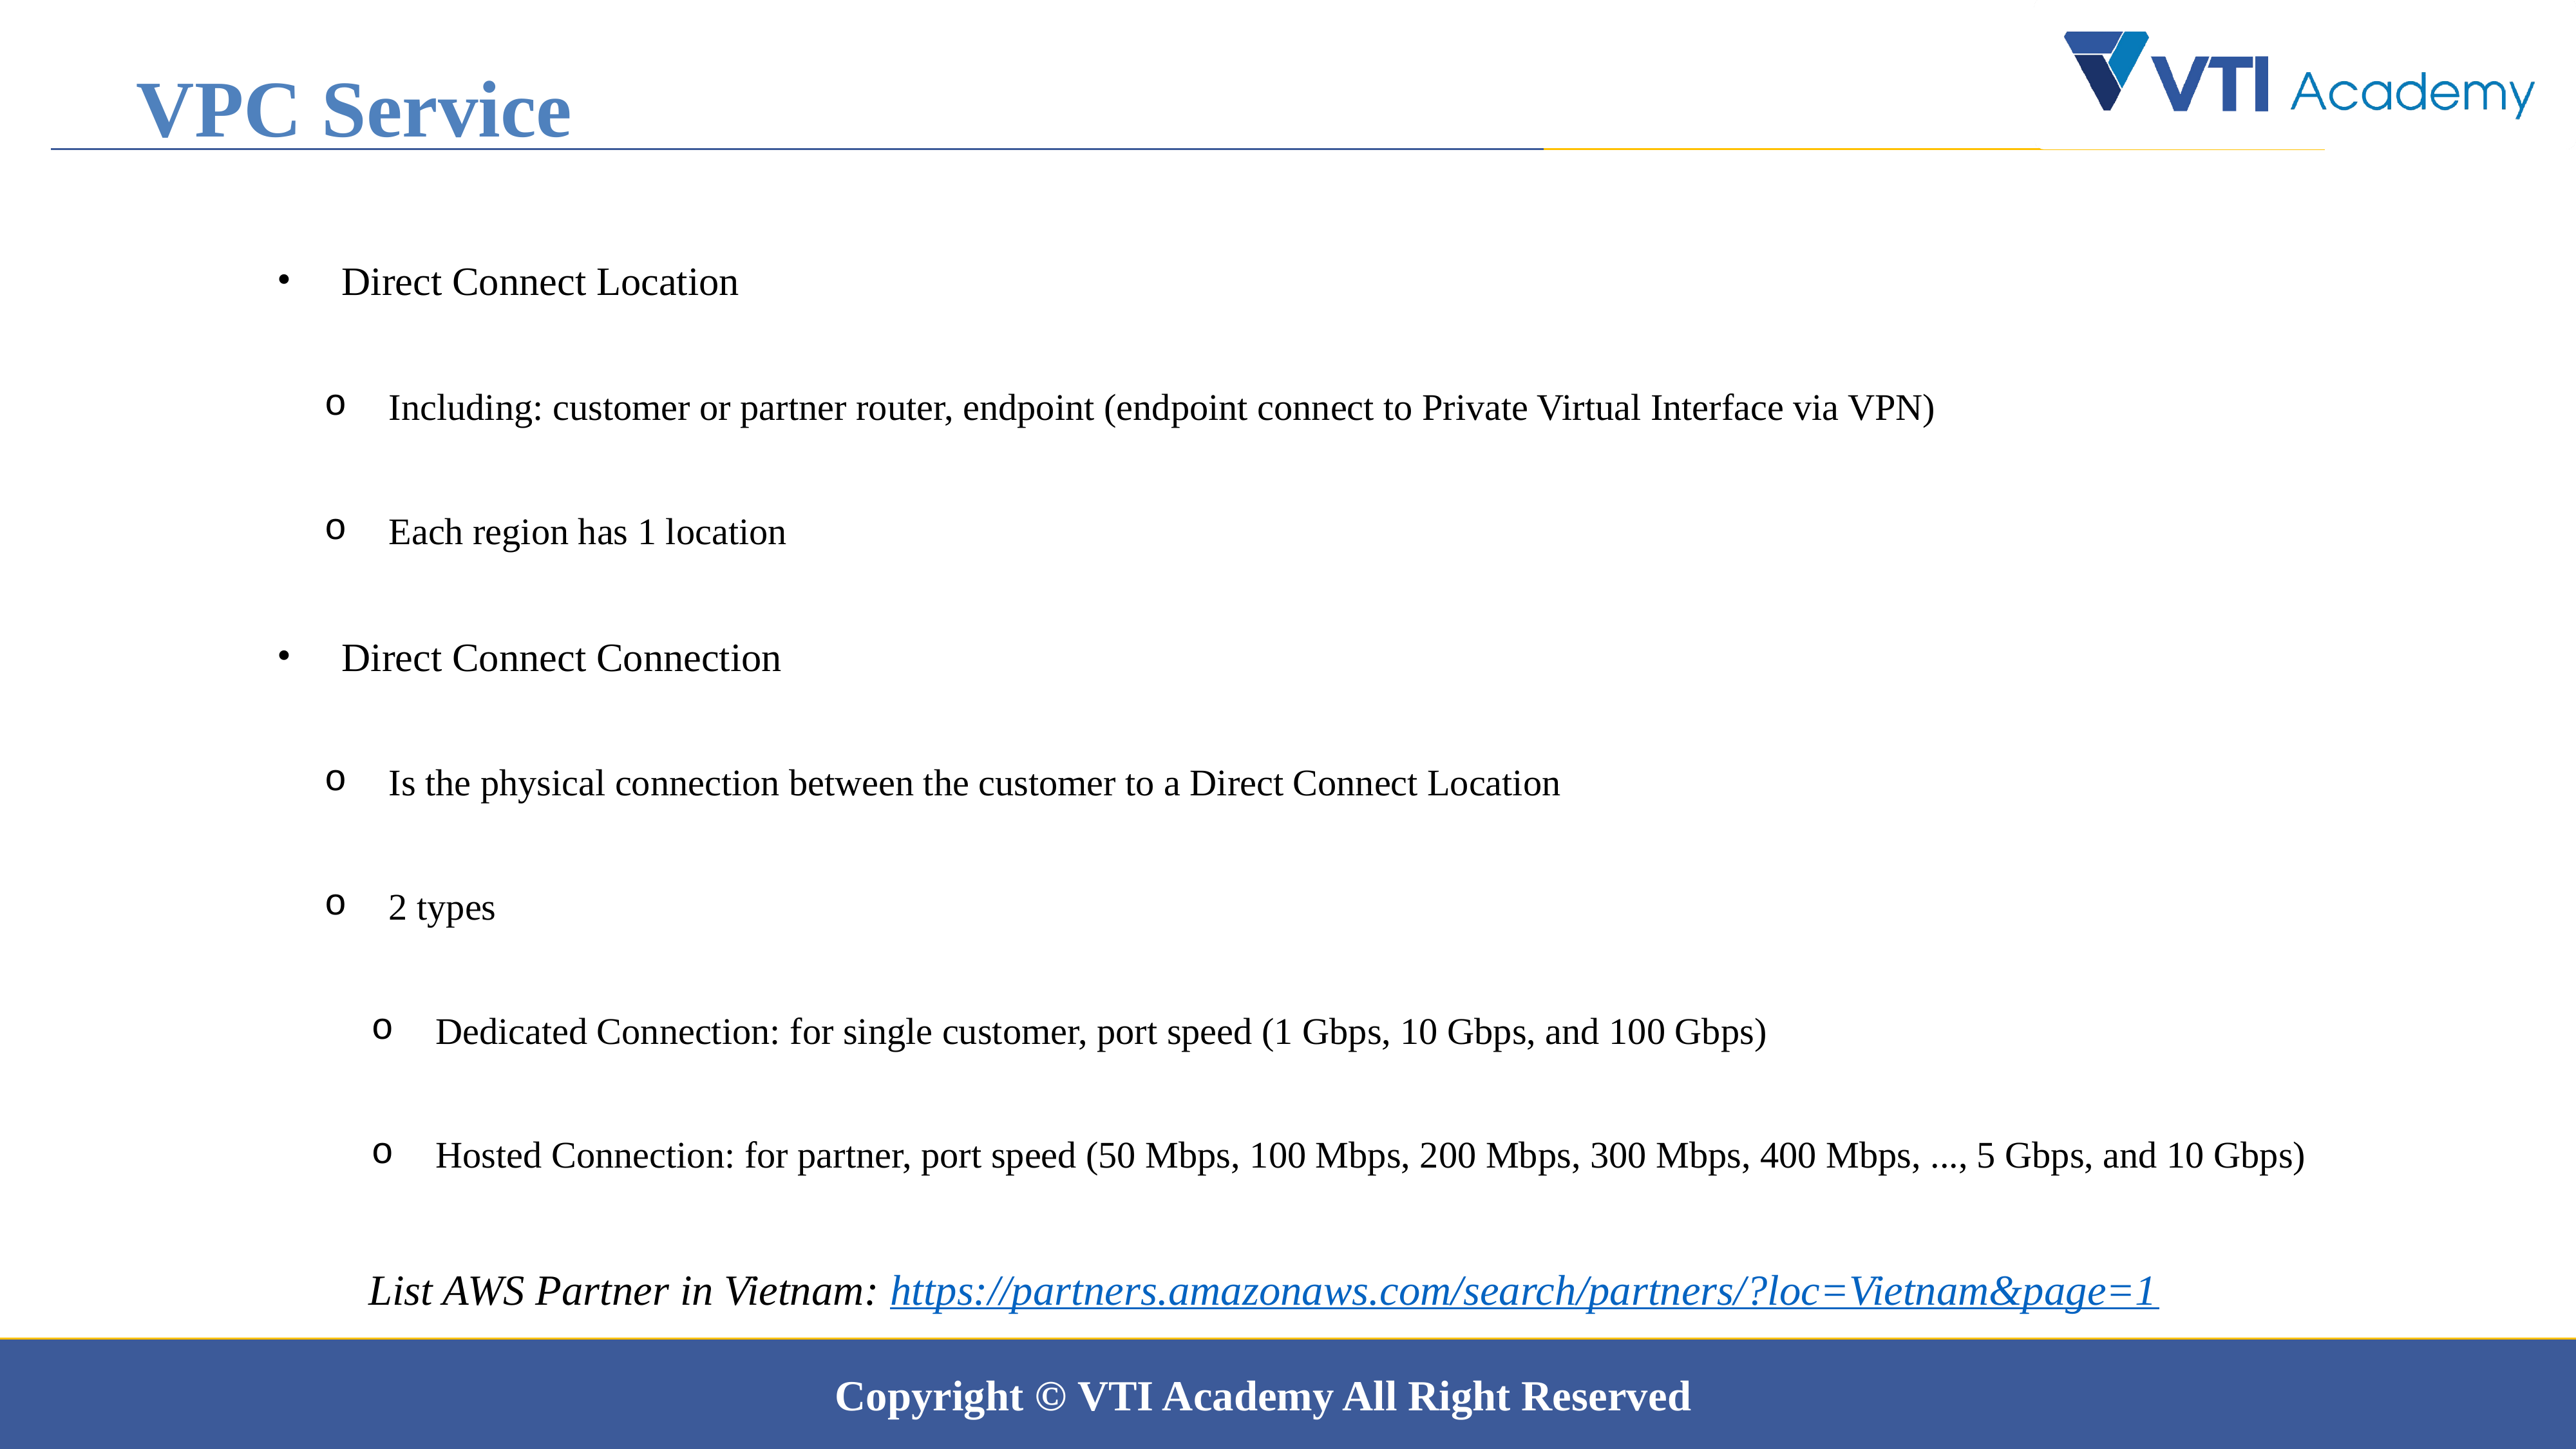

VPC Service
Direct Connect Location
Including: customer or partner router, endpoint (endpoint connect to Private Virtual Interface via VPN)
Each region has 1 location
Direct Connect Connection
Is the physical connection between the customer to a Direct Connect Location
2 types
Dedicated Connection: for single customer, port speed (1 Gbps, 10 Gbps, and 100 Gbps)
Hosted Connection: for partner, port speed (50 Mbps, 100 Mbps, 200 Mbps, 300 Mbps, 400 Mbps, ..., 5 Gbps, and 10 Gbps)
List AWS Partner in Vietnam: https://partners.amazonaws.com/search/partners/?loc=Vietnam&page=1